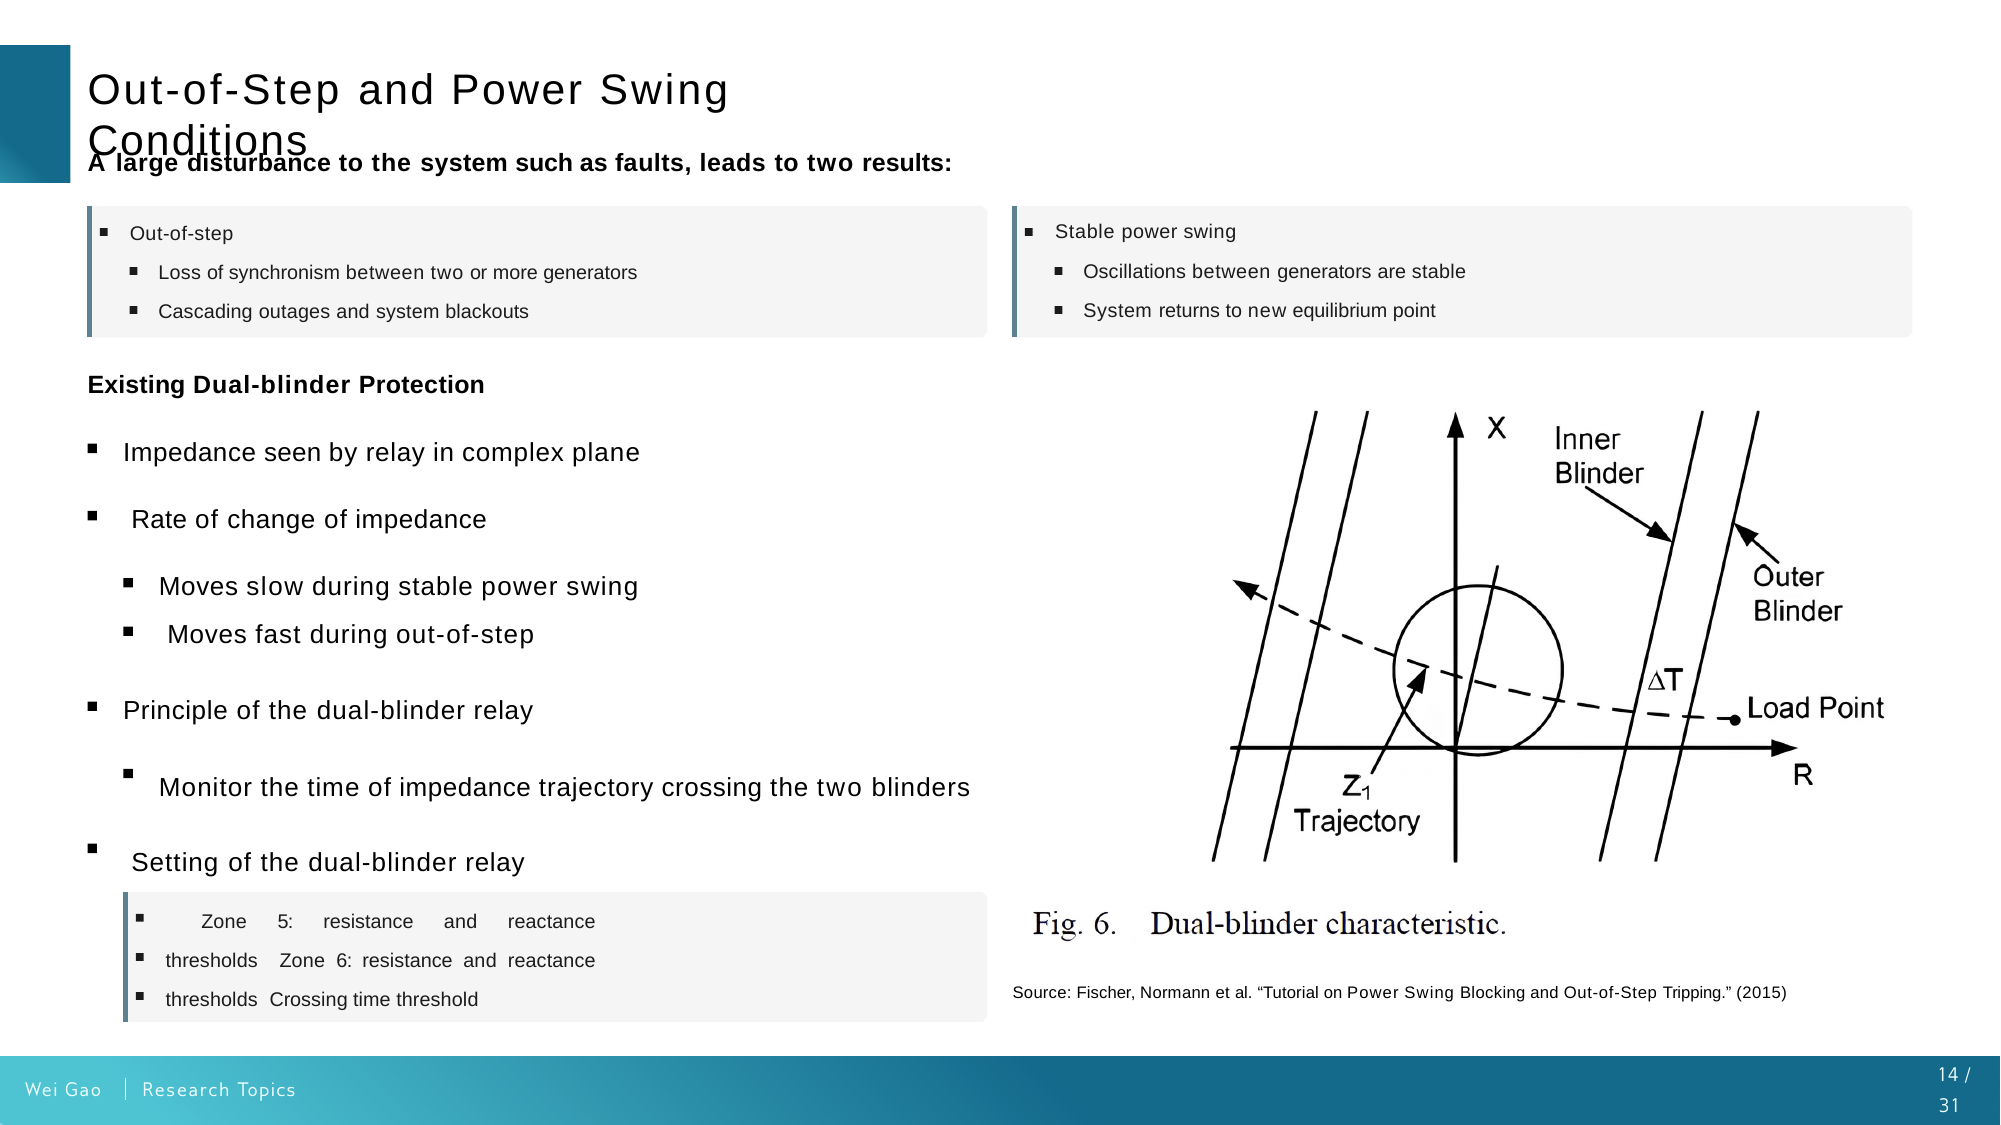

# Out-of-Step and Power Swing Conditions
A large disturbance to the system such as faults, leads to two results:

Out-of-step
Loss of synchronism between two or more generators  Cascading outages and system blackouts

Existing Dual-blinder Protection
Impedance seen by relay in complex plane  Rate of change of impedance
Moves slow during stable power swing  Moves fast during out-of-step

Principle of the dual-blinder relay
Monitor the time of impedance trajectory crossing the two blinders  Setting of the dual-blinder relay
Zone 5: resistance and reactance thresholds  Zone 6: resistance and reactance thresholds  Crossing time threshold

Stable power swing

Oscillations between generators are stable
System returns to new equilibrium point

Source: Fischer, Normann et al. “Tutorial on Power Swing Blocking and Out-of-Step Tripping.” (2015)

14 /
31

Wei Gao
Research Topics